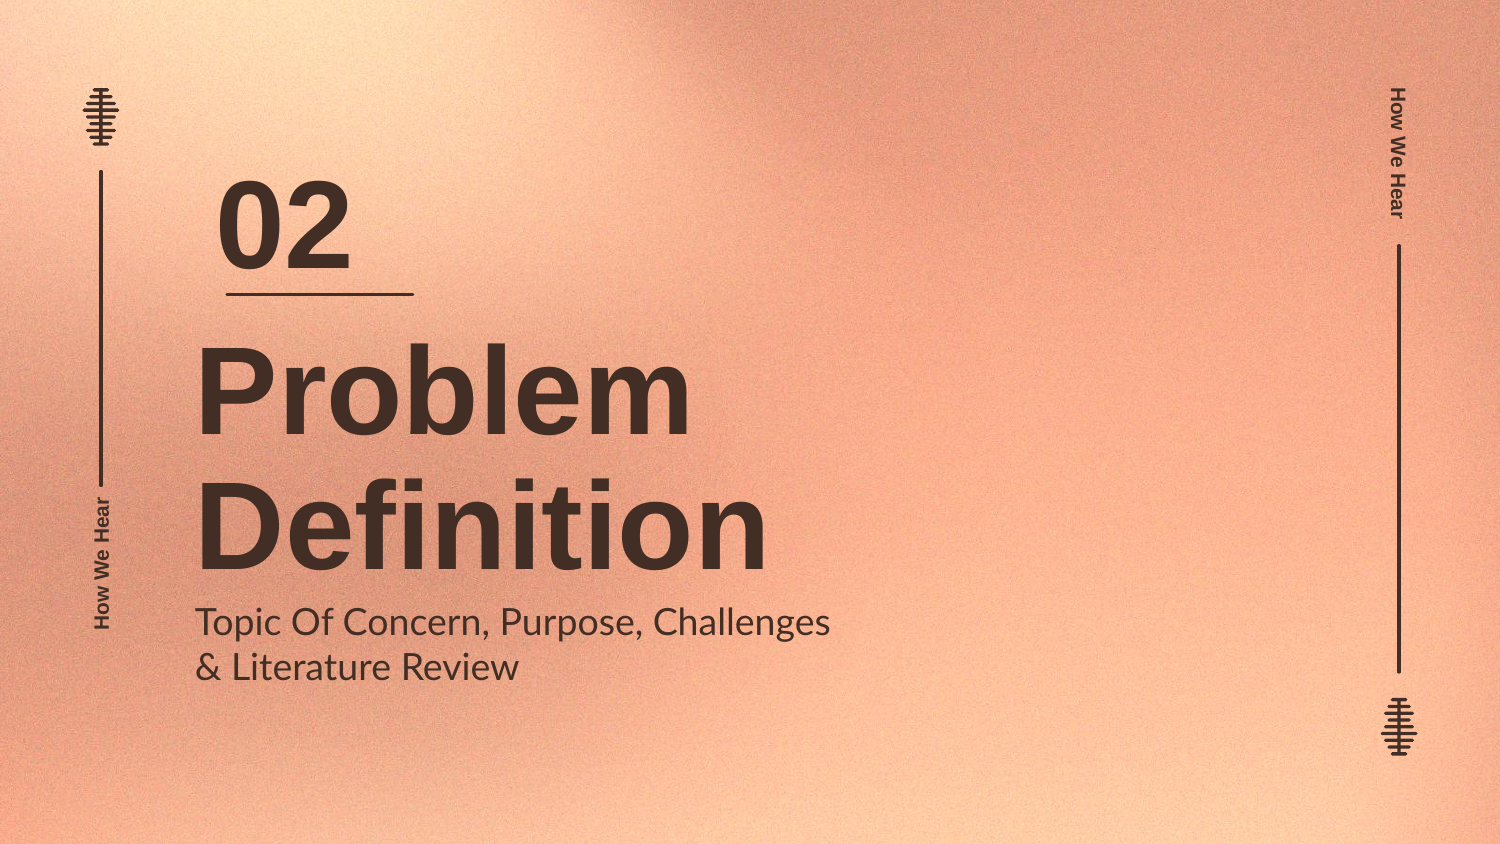

How We Hear
02
# Problem Definition
How We Hear
Topic Of Concern, Purpose, Challenges
& Literature Review